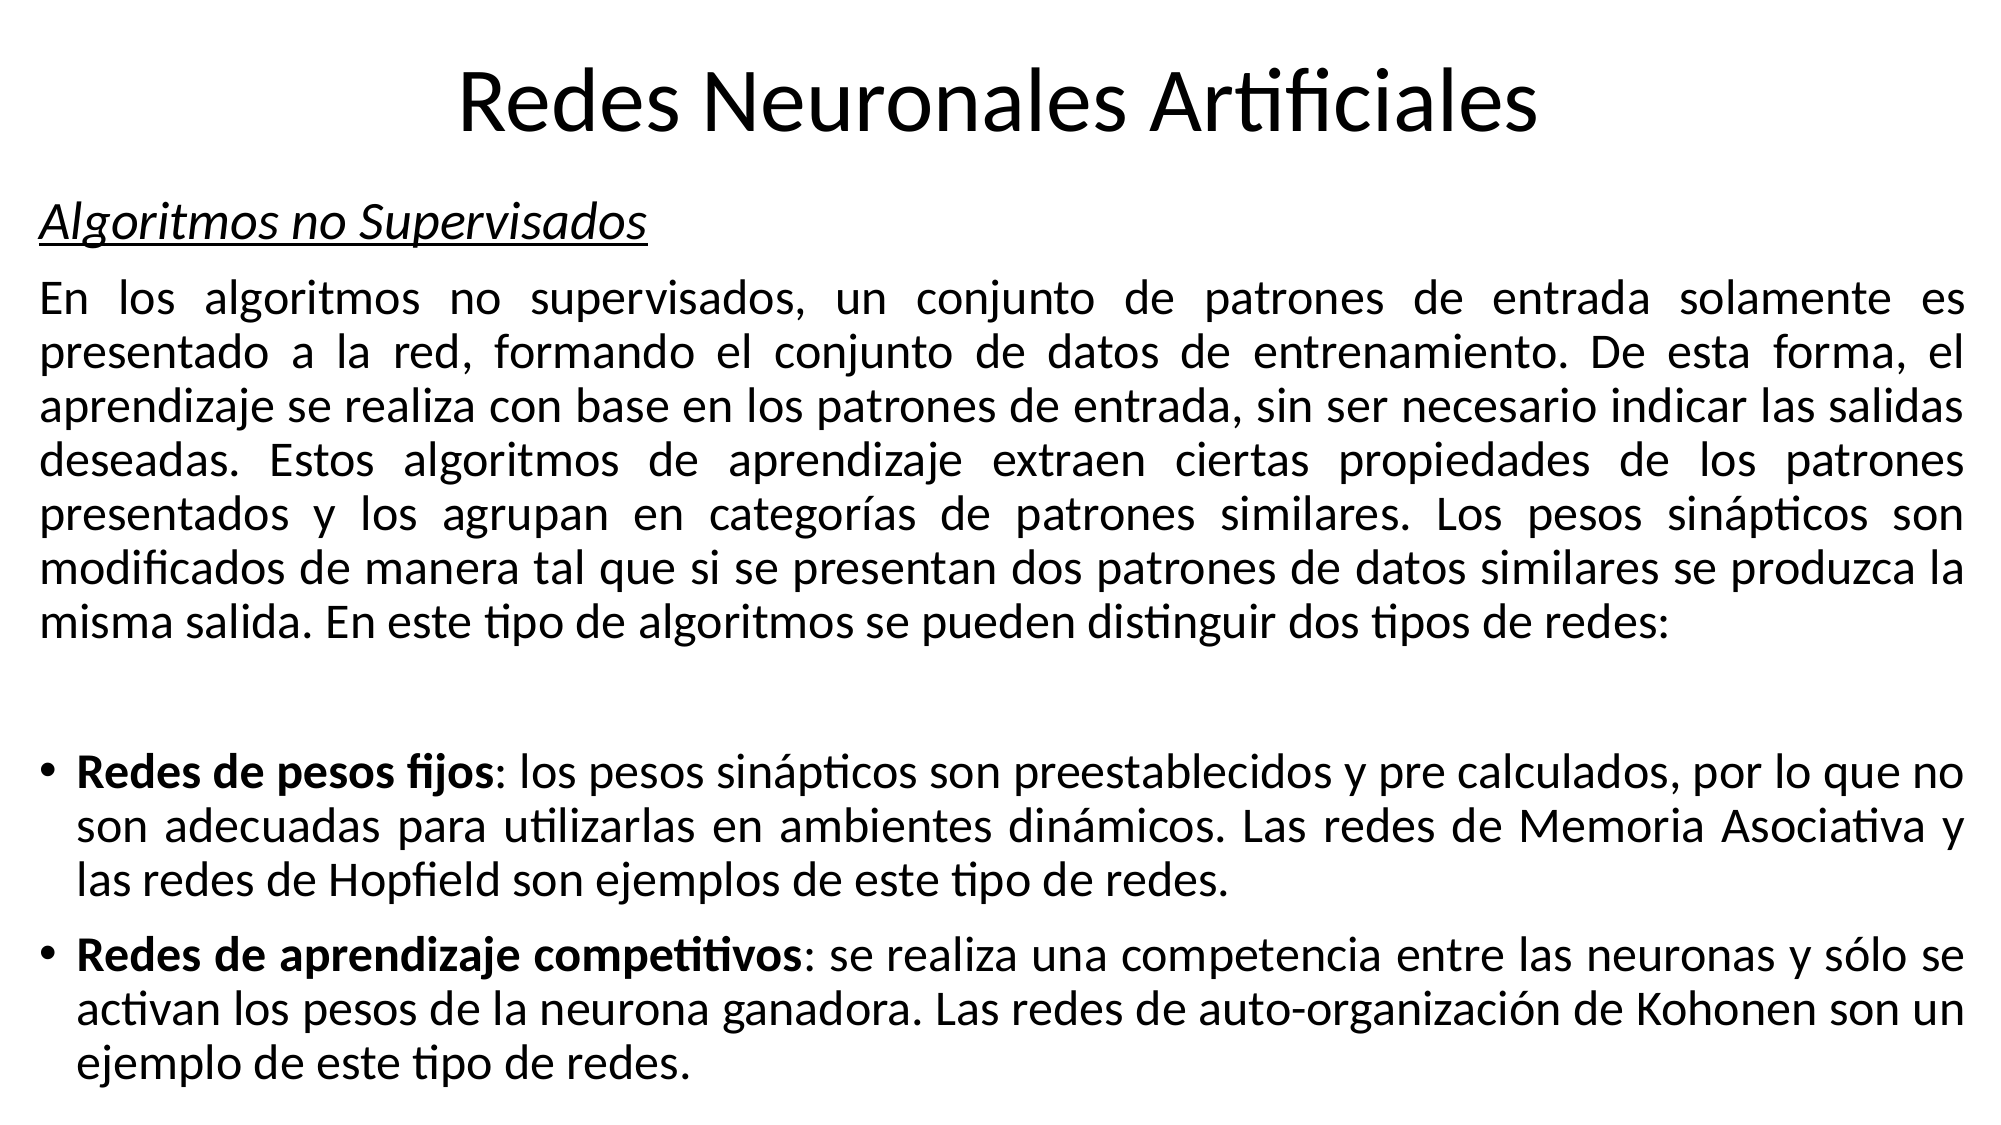

# Redes Neuronales Artificiales
Algoritmos no Supervisados
En los algoritmos no supervisados, un conjunto de patrones de entrada solamente es presentado a la red, formando el conjunto de datos de entrenamiento. De esta forma, el aprendizaje se realiza con base en los patrones de entrada, sin ser necesario indicar las salidas deseadas. Estos algoritmos de aprendizaje extraen ciertas propiedades de los patrones presentados y los agrupan en categorías de patrones similares. Los pesos sinápticos son modificados de manera tal que si se presentan dos patrones de datos similares se produzca la misma salida. En este tipo de algoritmos se pueden distinguir dos tipos de redes:

Redes de pesos fijos: los pesos sinápticos son preestablecidos y pre calculados, por lo que no son adecuadas para utilizarlas en ambientes dinámicos. Las redes de Memoria Asociativa y las redes de Hopfield son ejemplos de este tipo de redes.
Redes de aprendizaje competitivos: se realiza una competencia entre las neuronas y sólo se activan los pesos de la neurona ganadora. Las redes de auto-organización de Kohonen son un ejemplo de este tipo de redes.